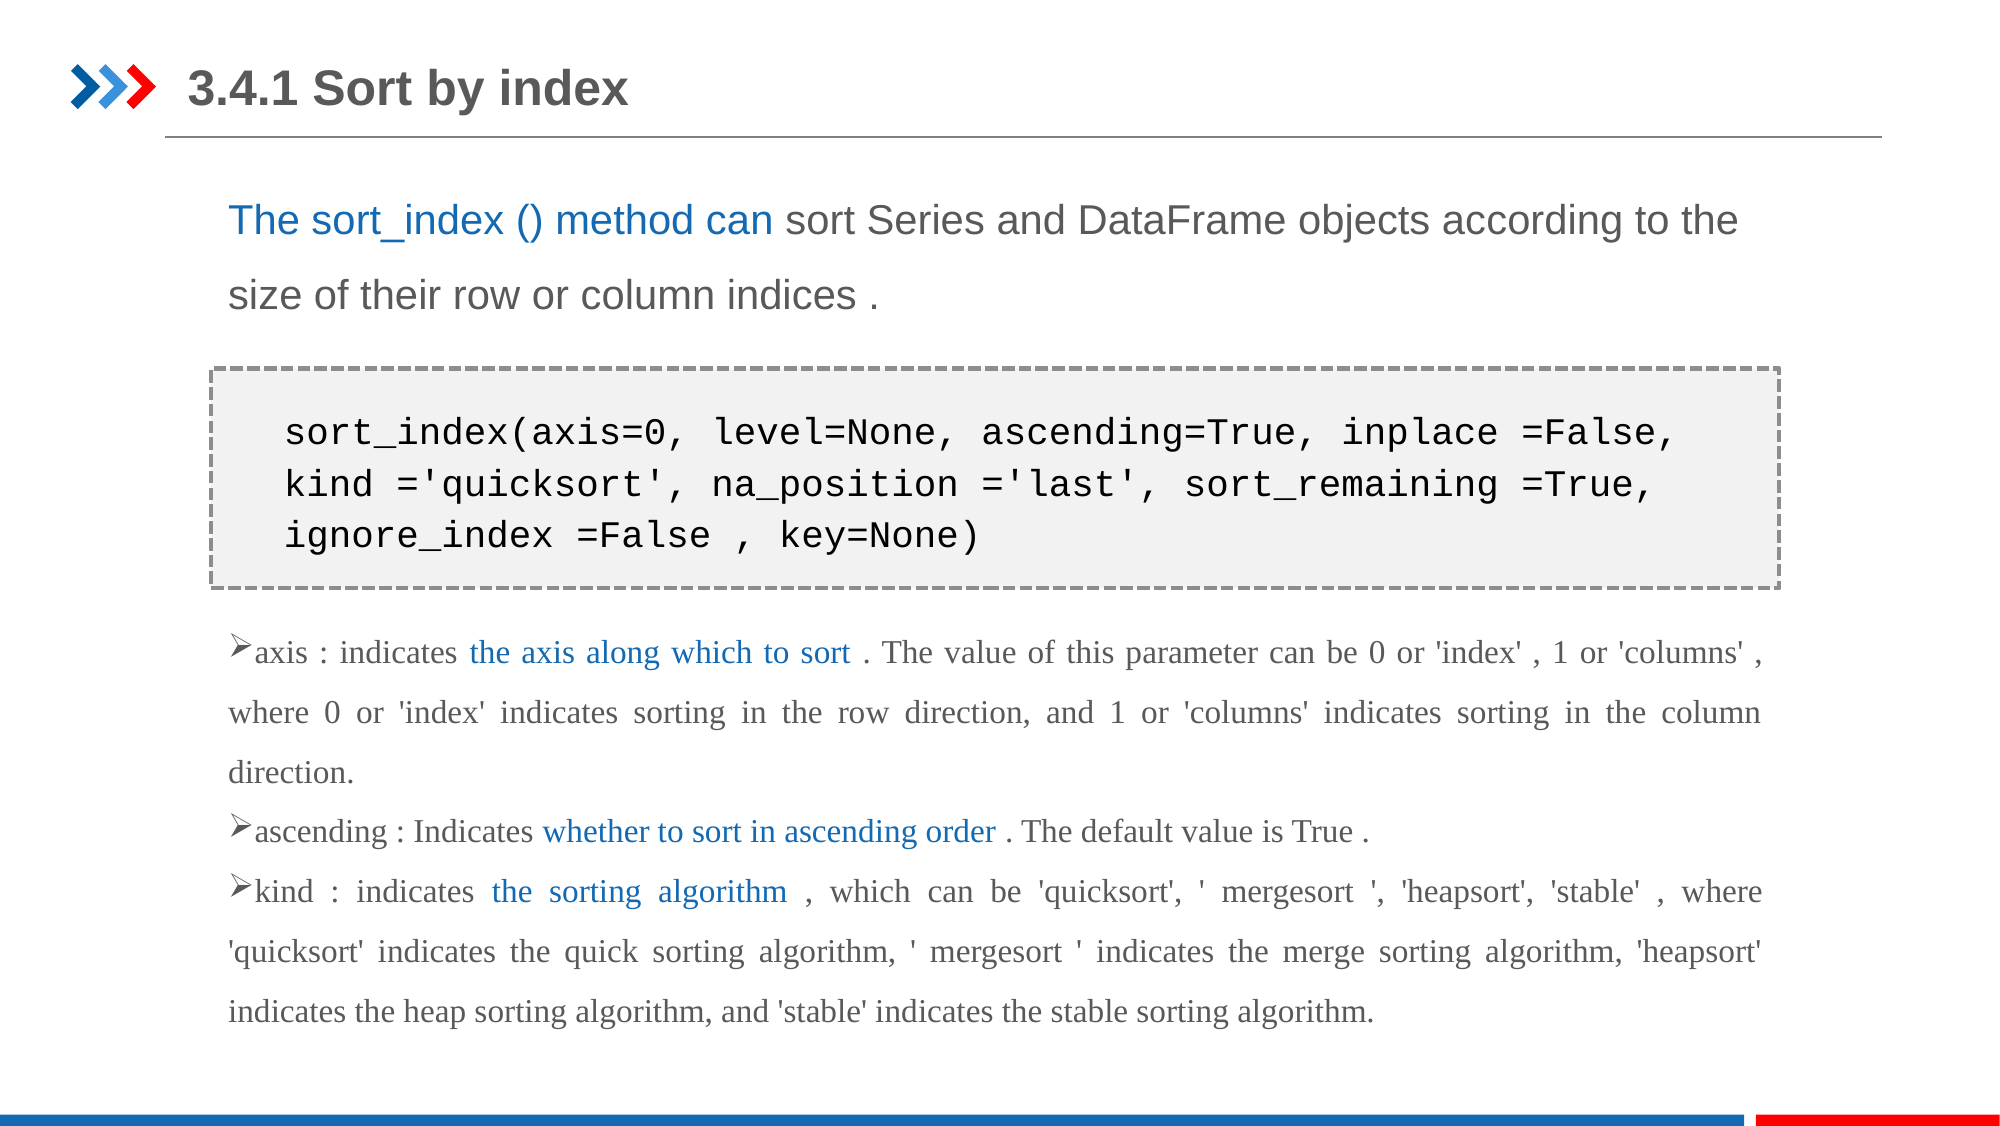

3.4.1 Sort by index
The sort_index () method can sort Series and DataFrame objects according to the size of their row or column indices .

sort_index(axis=0, level=None, ascending=True, inplace =False,
kind ='quicksort', na_position ='last', sort_remaining =True,
ignore_index =False , key=None)
axis : indicates the axis along which to sort . The value of this parameter can be 0 or 'index' , 1 or 'columns' , where 0 or 'index' indicates sorting in the row direction, and 1 or 'columns' indicates sorting in the column direction.
ascending : Indicates whether to sort in ascending order . The default value is True .
kind : indicates the sorting algorithm , which can be 'quicksort', ' mergesort ', 'heapsort', 'stable' , where 'quicksort' indicates the quick sorting algorithm, ' mergesort ' indicates the merge sorting algorithm, 'heapsort' indicates the heap sorting algorithm, and 'stable' indicates the stable sorting algorithm.